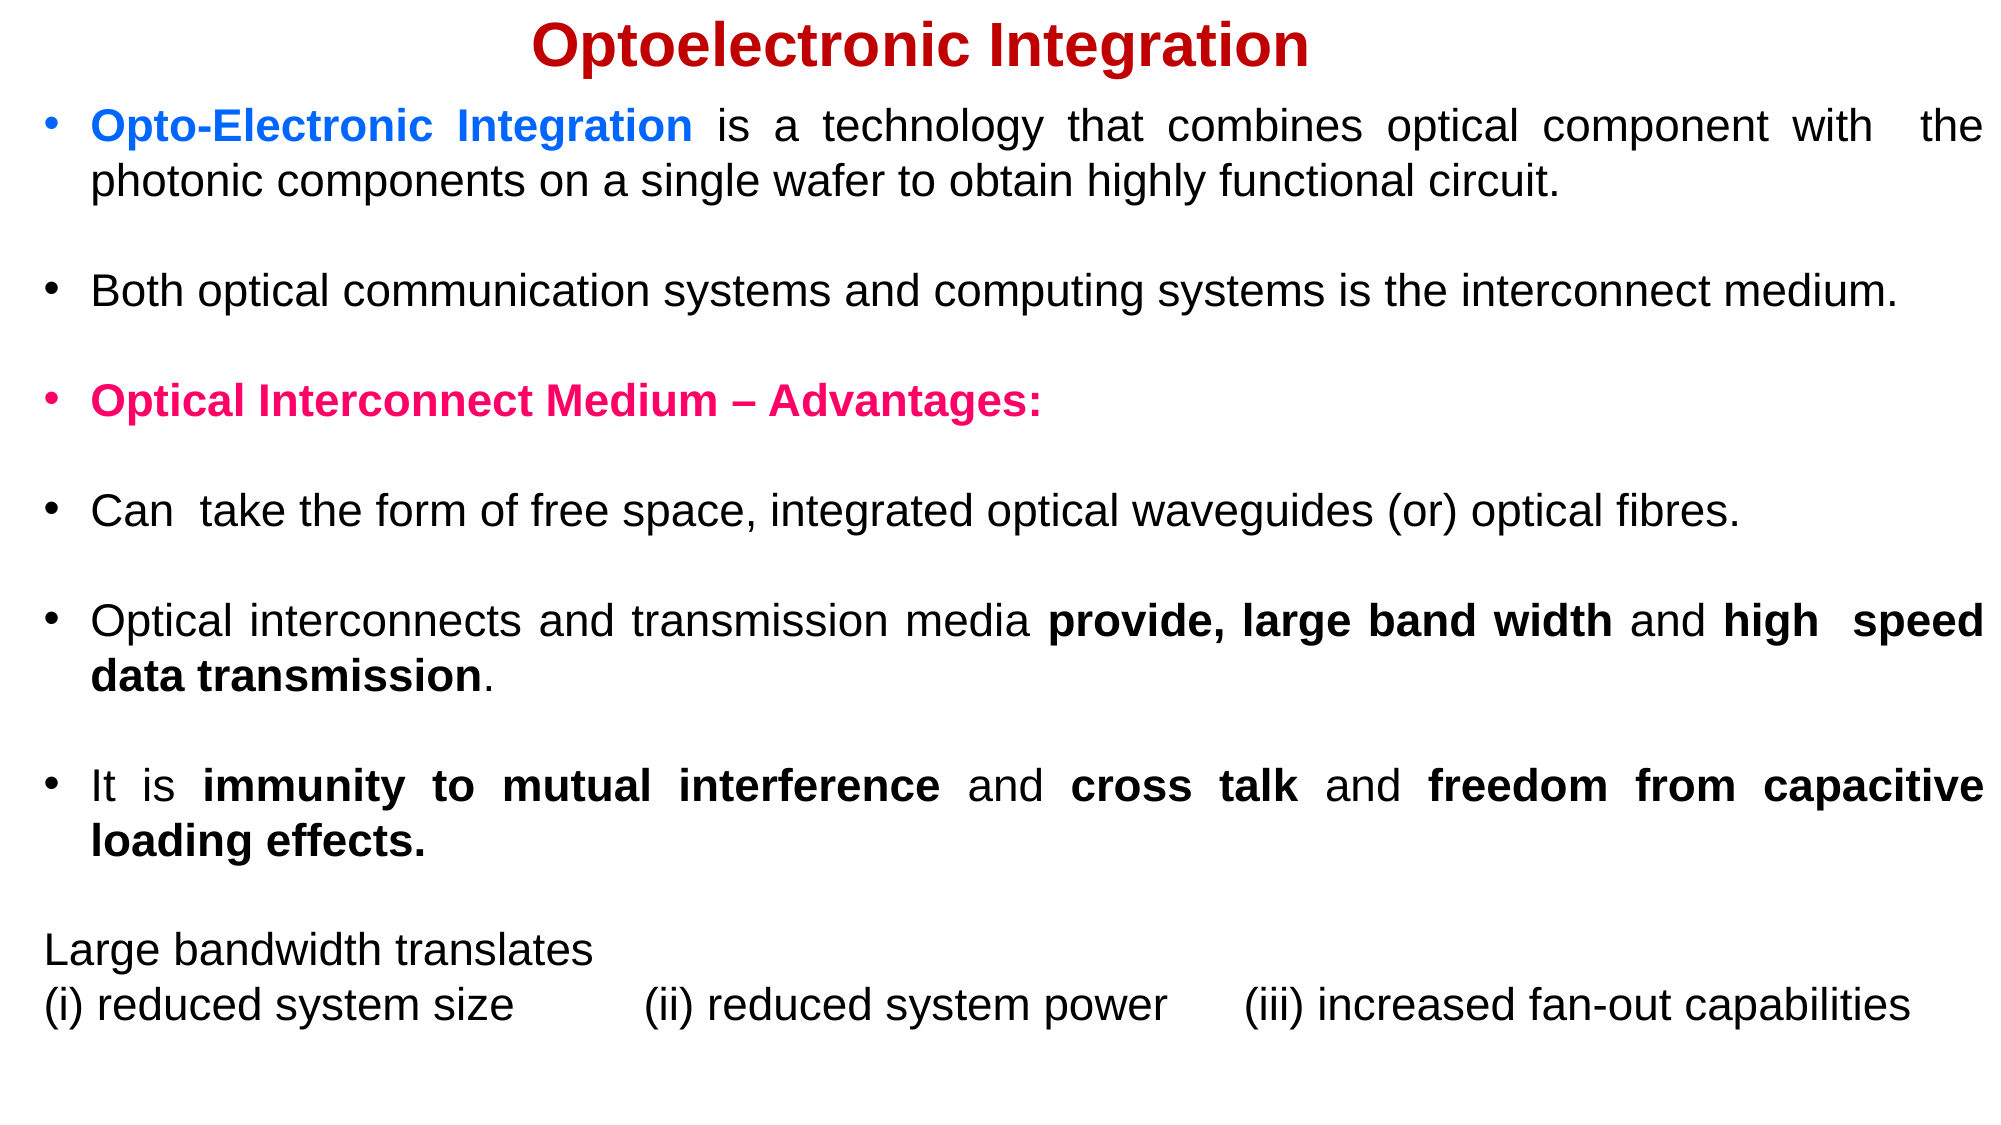

Optoelectronic Integration
Opto-Electronic Integration is a technology that combines optical component with  the photonic components on a single wafer to obtain highly functional circuit.

Both optical communication systems and computing systems is the interconnect medium.

Optical Interconnect Medium – Advantages:

Can  take the form of free space, integrated optical waveguides (or) optical fibres.

Optical interconnects and transmission media provide, large band width and high  speed data transmission.

It is immunity to mutual interference and cross talk and freedom from capacitive loading effects.

Large bandwidth translates
(i) reduced system size 	(ii) reduced system power 	(iii) increased fan-out capabilities